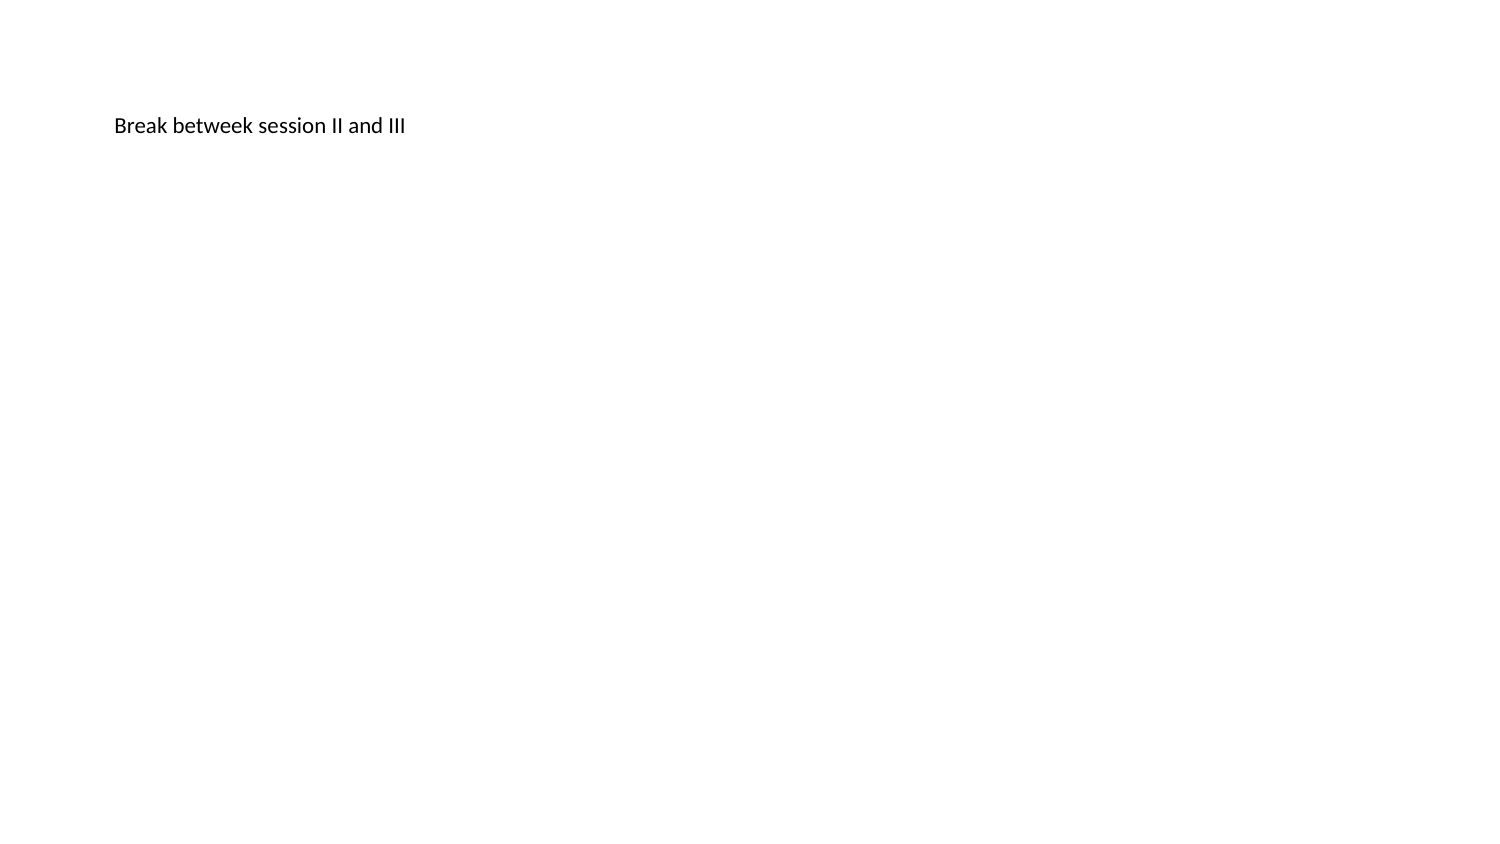

# Break betweek session II and III